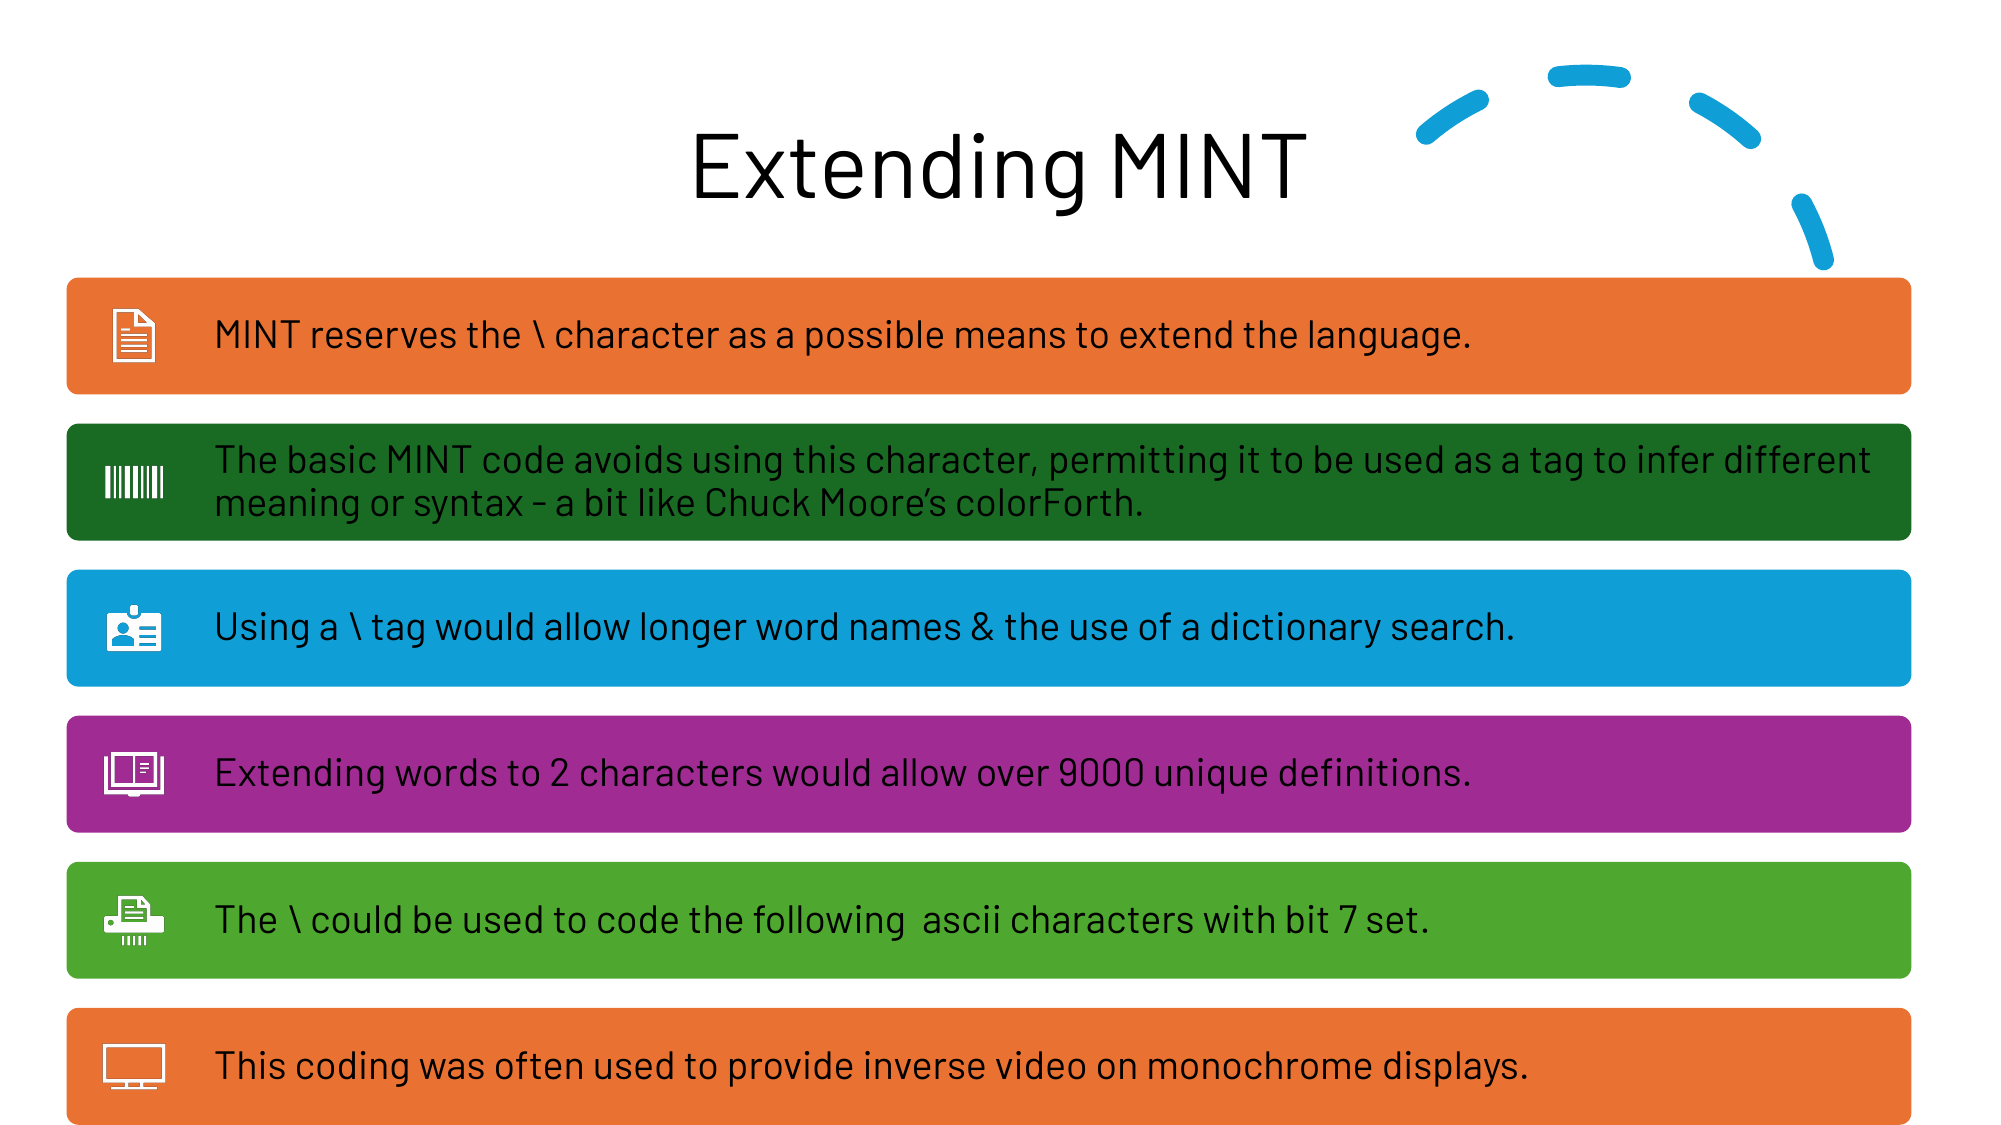

# Extending MINT

MINT reserves the \ character as a possible means to extend the language.
The basic MINT code avoids using this character, permitting it to be used as a tag to infer different meaning or syntax - a bit like Chuck Moore’s colorForth.
Using a \ tag would allow longer word names & the use of a dictionary search.
Extending words to 2 characters would allow over 9000 unique definitions.
The \ could be used to code the following  ascii characters with bit 7 set.
This coding was often used to provide inverse video on monochrome displays.